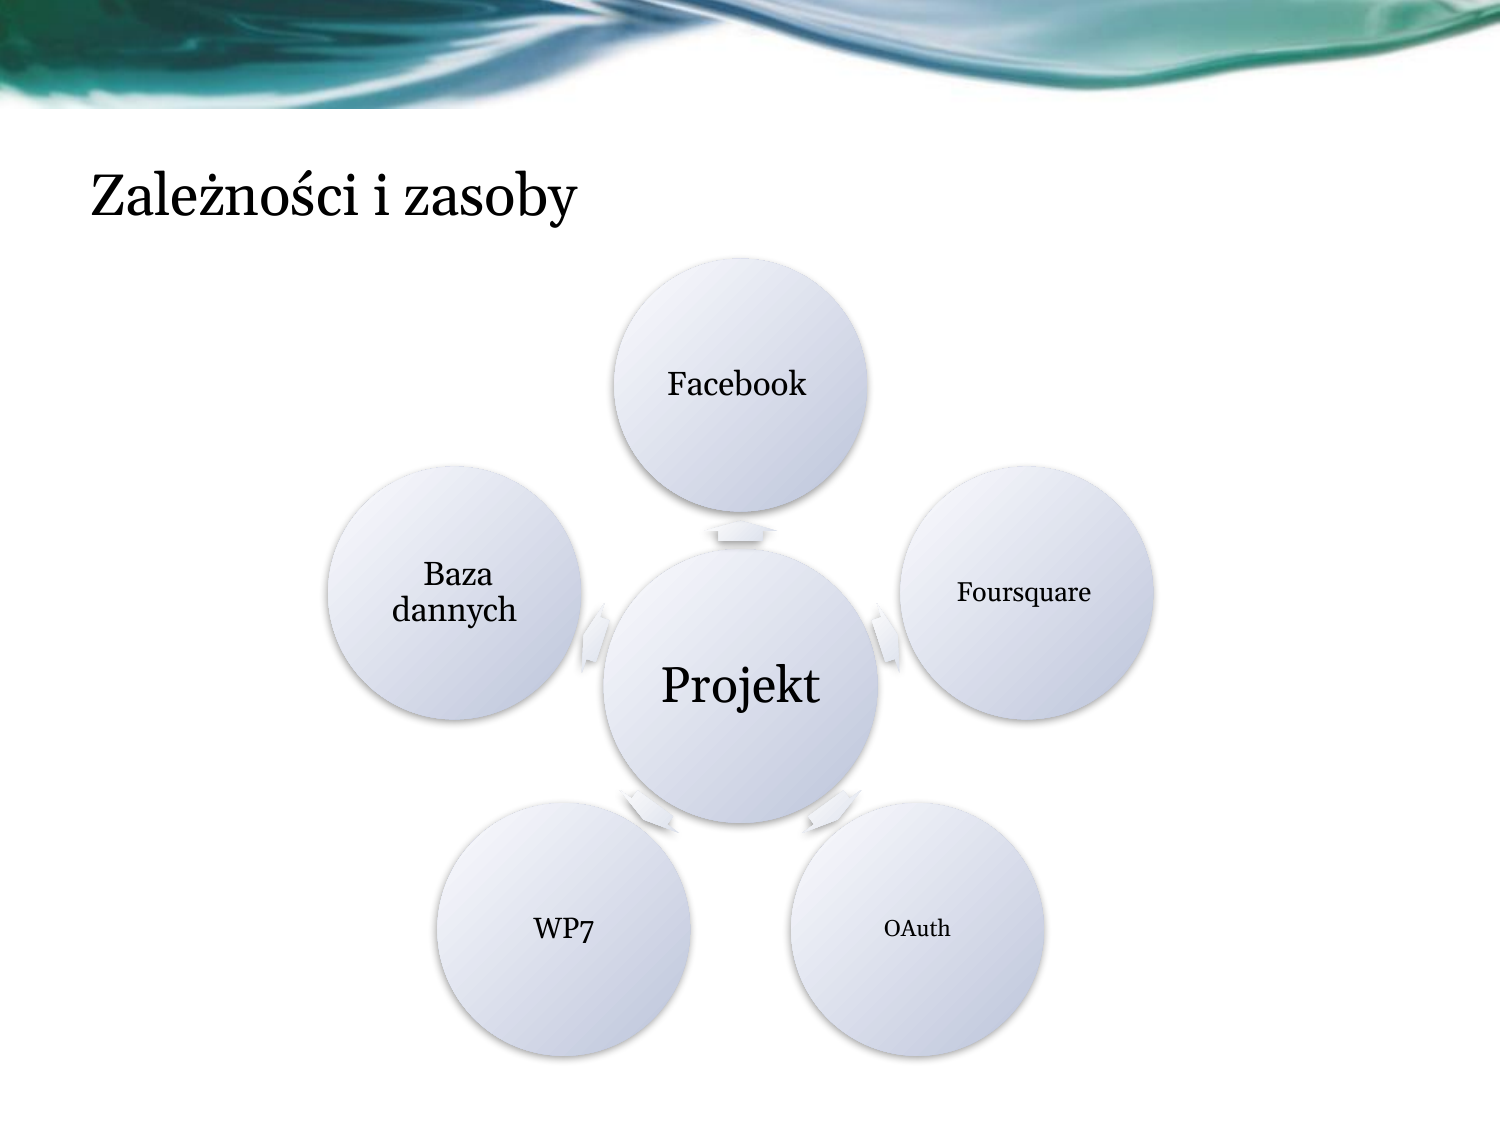

# Zależności i zasoby
Projekt

Facebook

Foursquare

OAuth

WP7

 Baza dannych